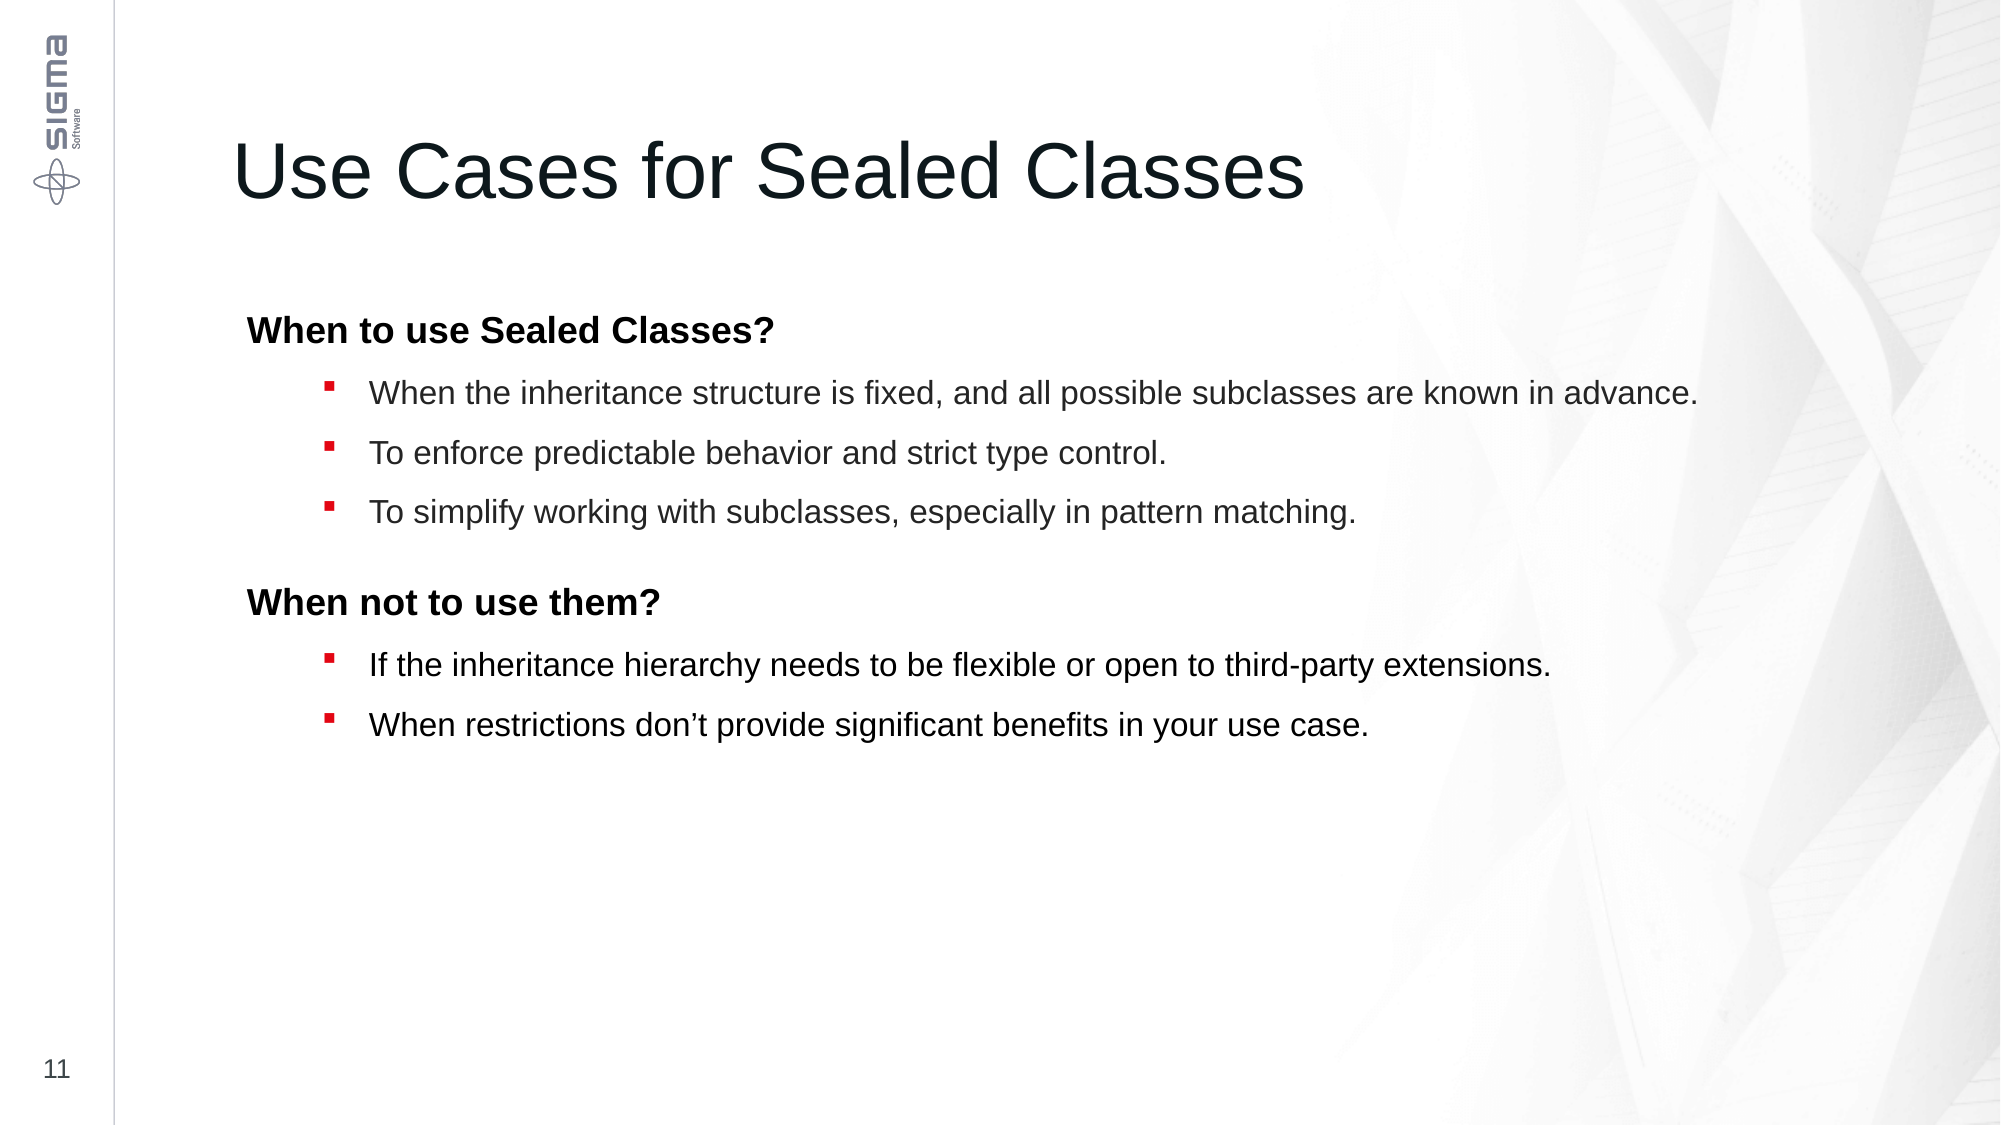

# Use Cases for Sealed Classes
When to use Sealed Classes?
When the inheritance structure is fixed, and all possible subclasses are known in advance.
To enforce predictable behavior and strict type control.
To simplify working with subclasses, especially in pattern matching.
When not to use them?
If the inheritance hierarchy needs to be flexible or open to third-party extensions.
When restrictions don’t provide significant benefits in your use case.

11